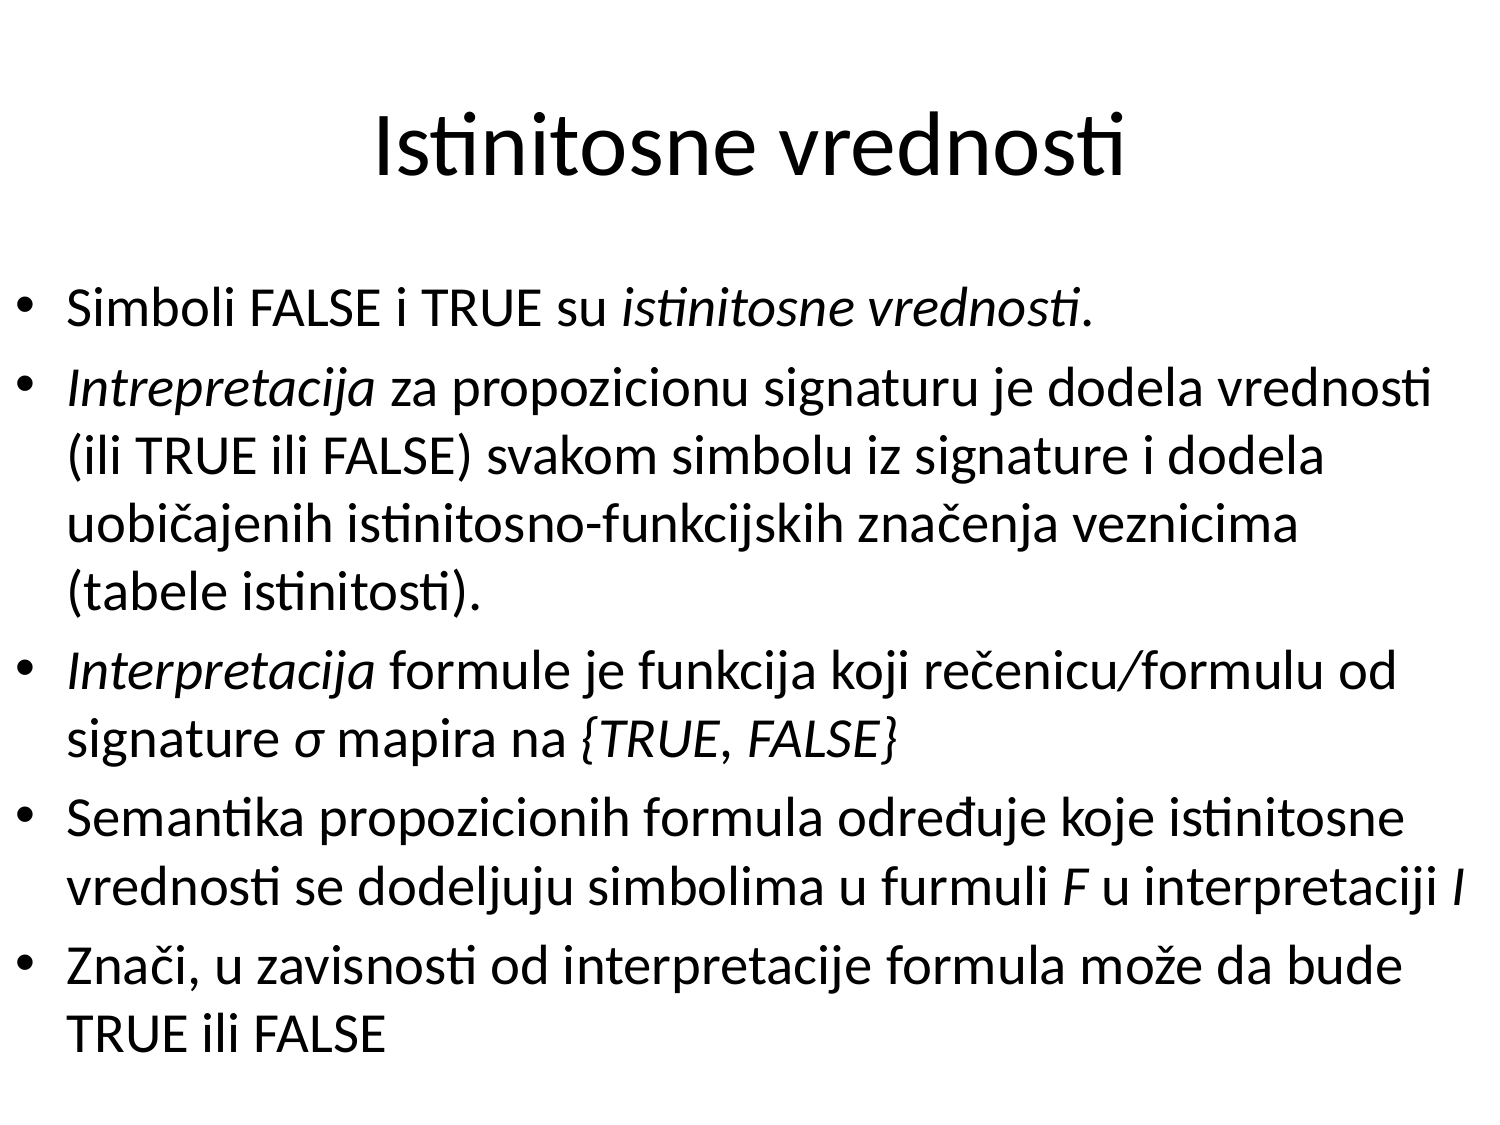

# Istinitosne vrednosti
Simboli FALSE i TRUE su istinitosne vrednosti.
Intrepretacija za propozicionu signaturu je dodela vrednosti (ili TRUE ili FALSE) svakom simbolu iz signature i dodela uobičajenih istinitosno-funkcijskih značenja veznicima (tabele istinitosti).
Interpretacija formule je funkcija koji rečenicu/formulu od signature σ mapira na {TRUE, FALSE}
Semantika propozicionih formula određuje koje istinitosne vrednosti se dodeljuju simbolima u furmuli F u interpretaciji I
Znači, u zavisnosti od interpretacije formula može da bude TRUE ili FALSE